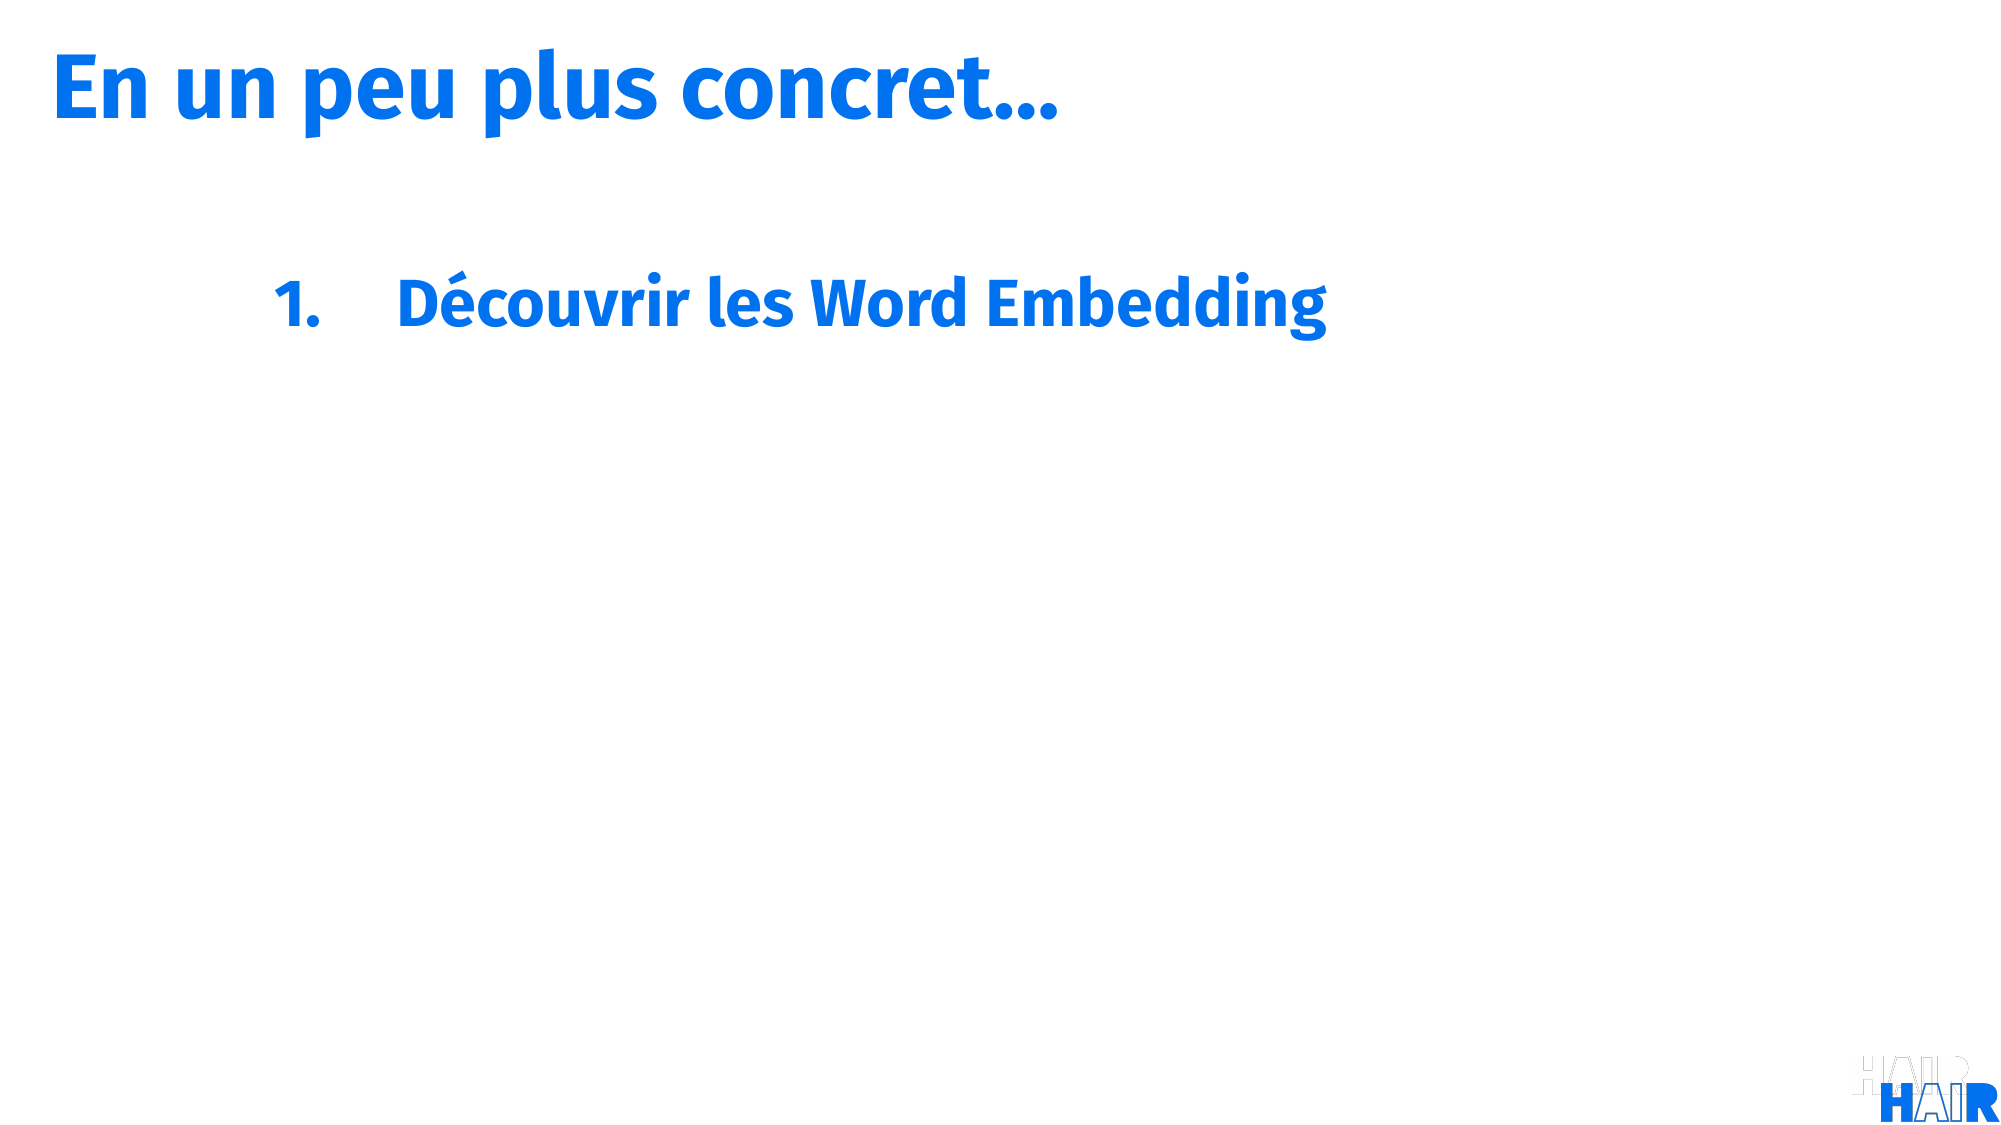

En un peu plus concret…
Découvrir les Word Embedding